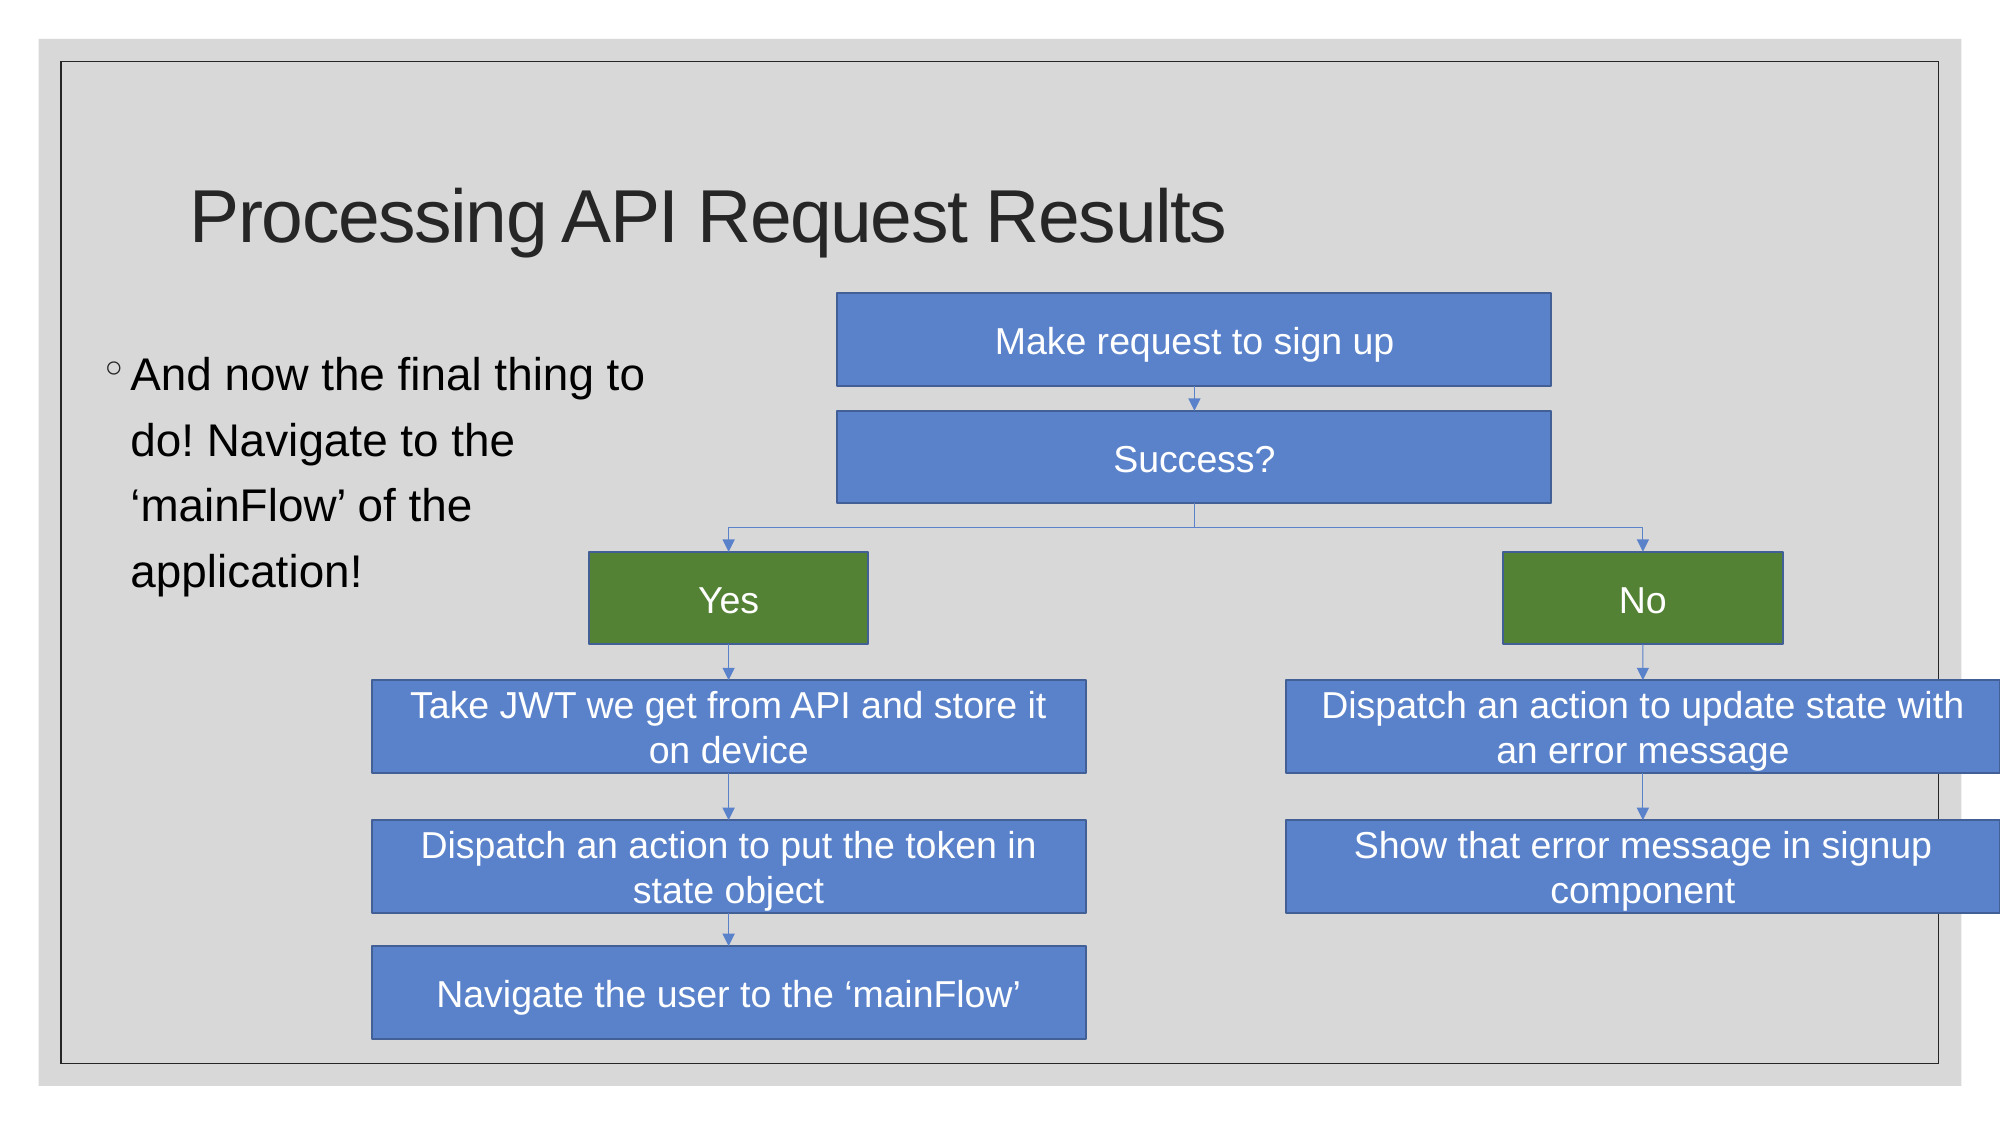

# Processing API Request Results
Make request to sign up
Success?
No
Yes
Dispatch an action to update state with an error message
Take JWT we get from API and store it on device
Dispatch an action to put the token in state object
Show that error message in signup component
Navigate the user to the ‘mainFlow’
And now the final thing to do! Navigate to the ‘mainFlow’ of the application!